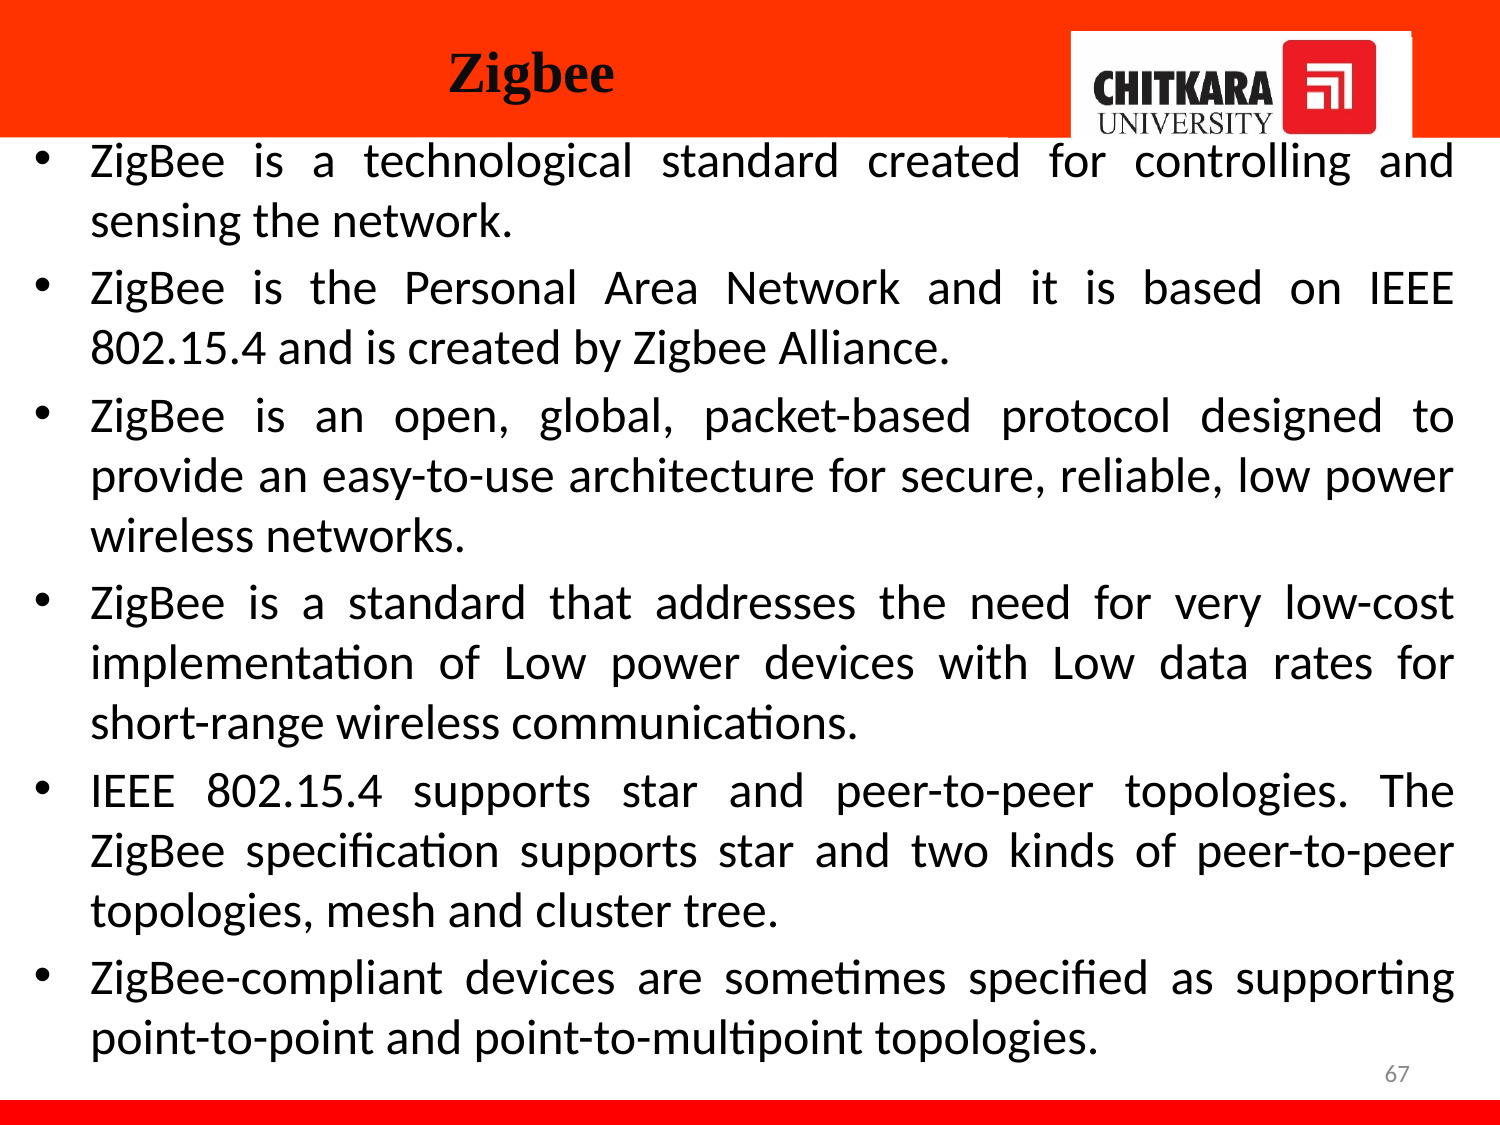

# Zigbee
ZigBee is a technological standard created for controlling and sensing the network.
ZigBee is the Personal Area Network and it is based on IEEE 802.15.4 and is created by Zigbee Alliance.
ZigBee is an open, global, packet-based protocol designed to provide an easy-to-use architecture for secure, reliable, low power wireless networks.
ZigBee is a standard that addresses the need for very low-cost implementation of Low power devices with Low data rates for short-range wireless communications.
IEEE 802.15.4 supports star and peer-to-peer topologies. The ZigBee specification supports star and two kinds of peer-to-peer topologies, mesh and cluster tree.
ZigBee-compliant devices are sometimes specified as supporting point-to-point and point-to-multipoint topologies.

67